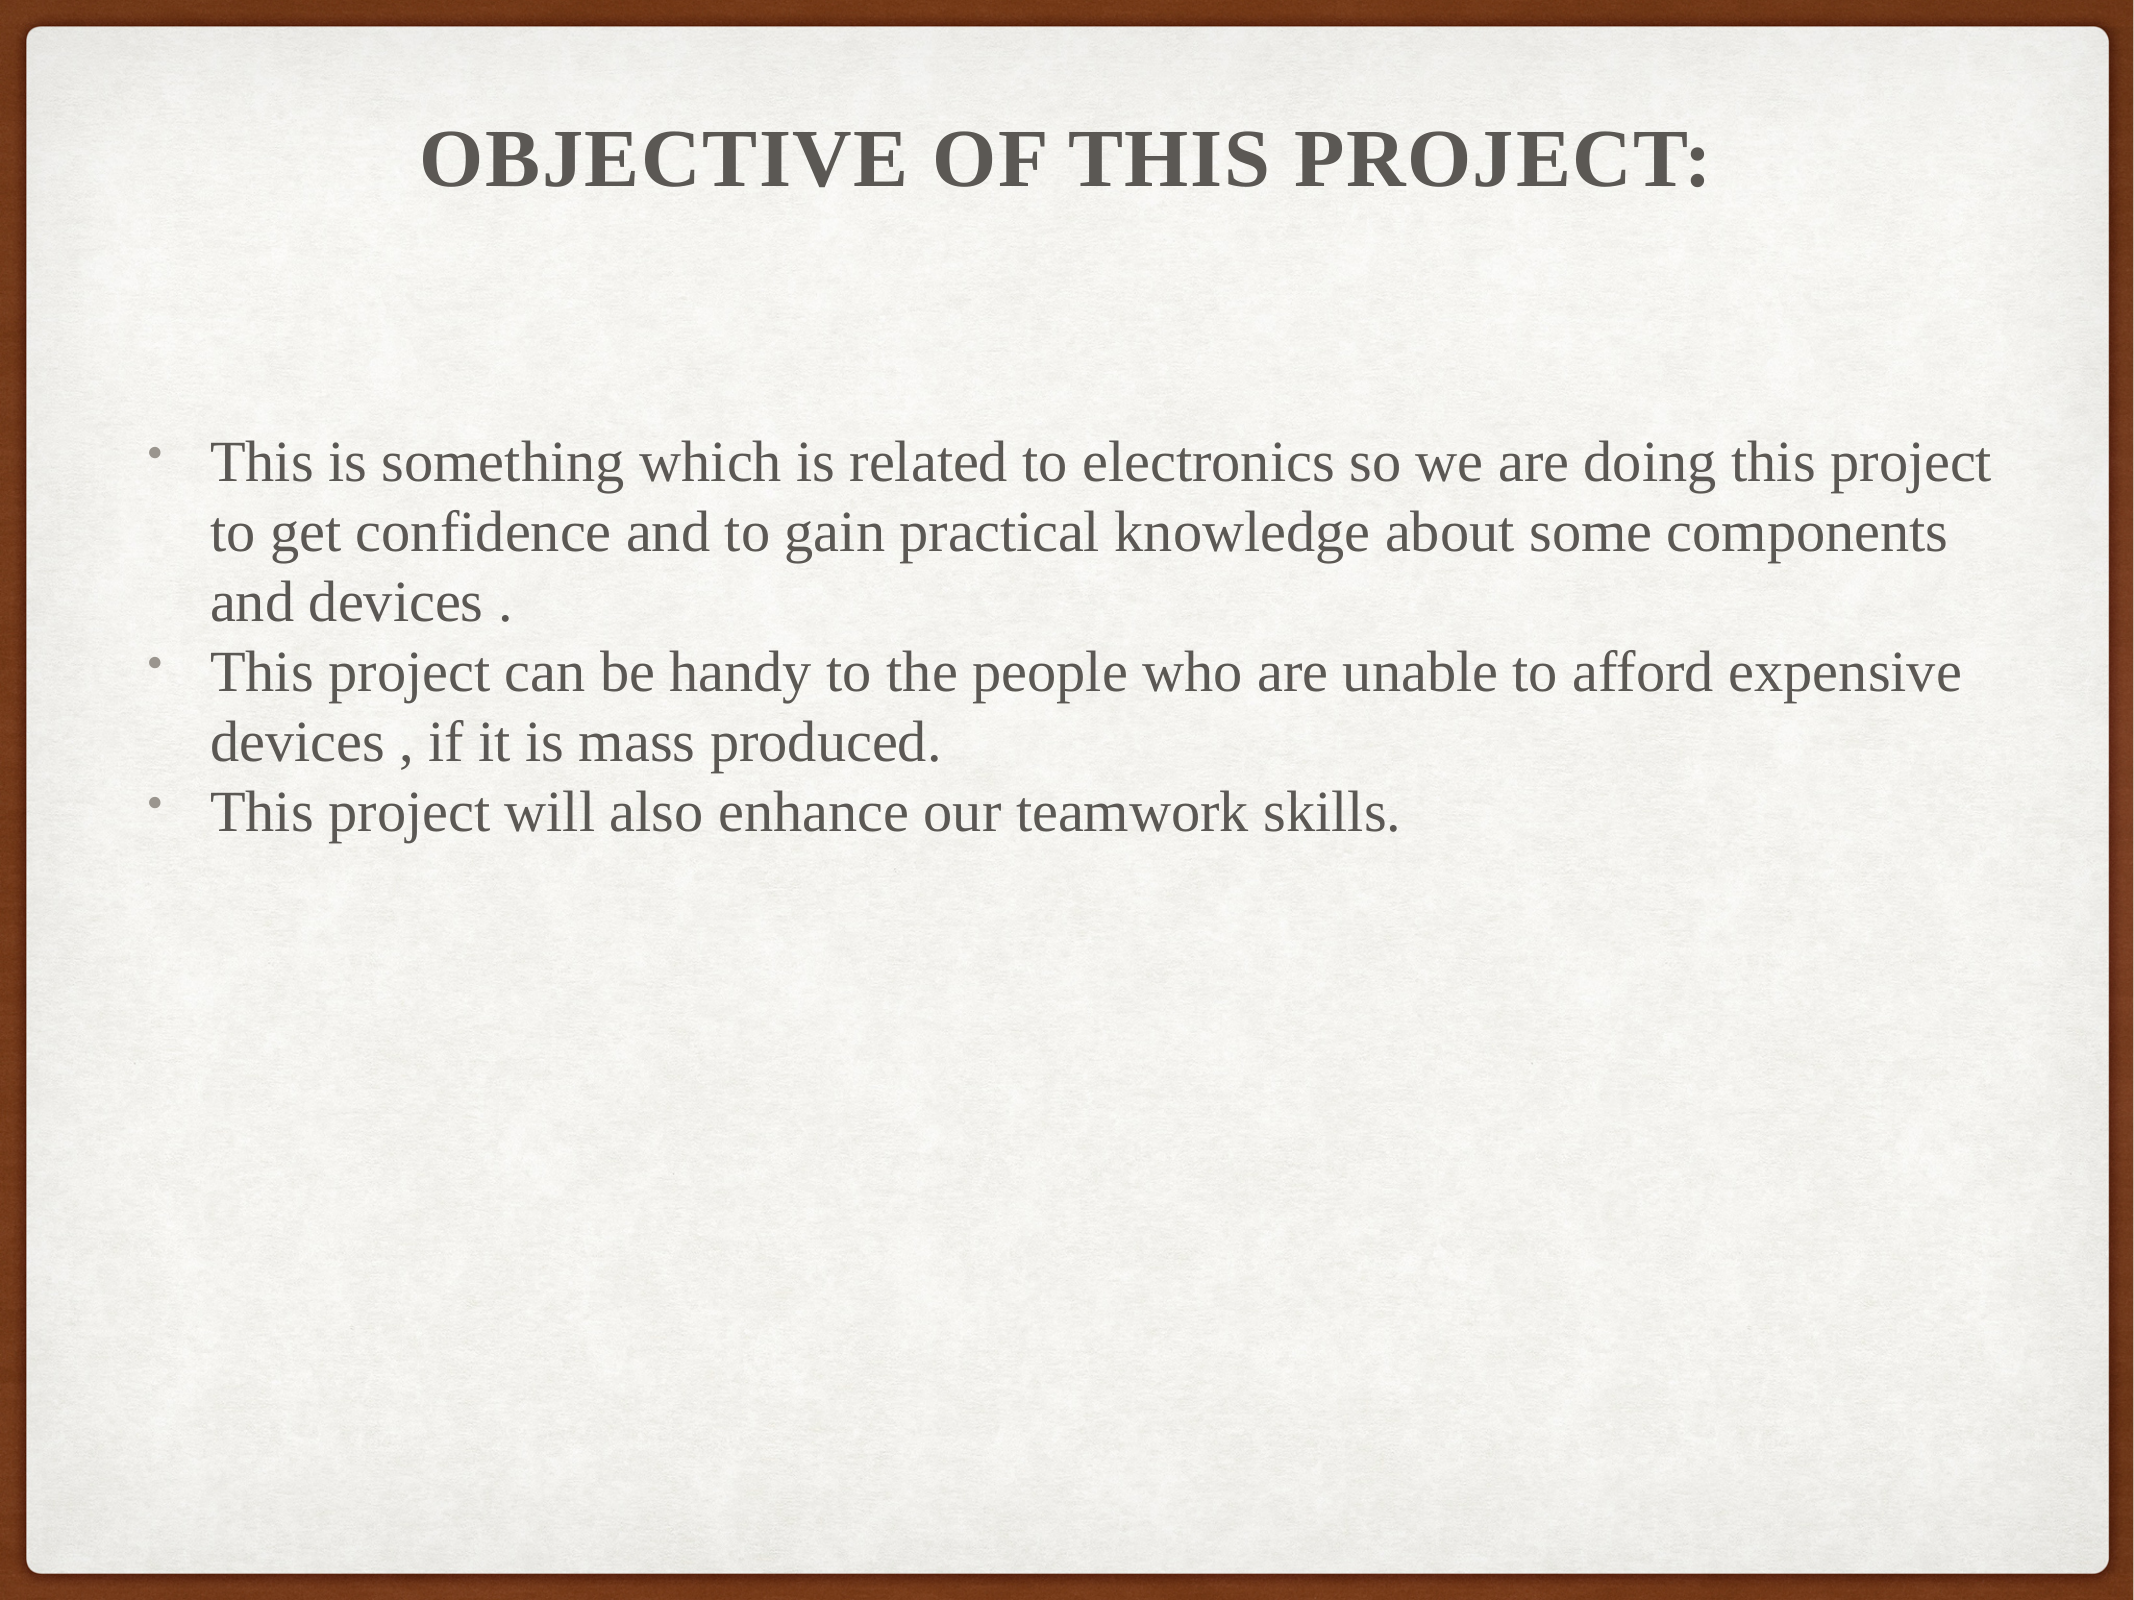

# OBJEctive of this project:
This is something which is related to electronics so we are doing this project to get confidence and to gain practical knowledge about some components and devices .
This project can be handy to the people who are unable to afford expensive devices , if it is mass produced.
This project will also enhance our teamwork skills.